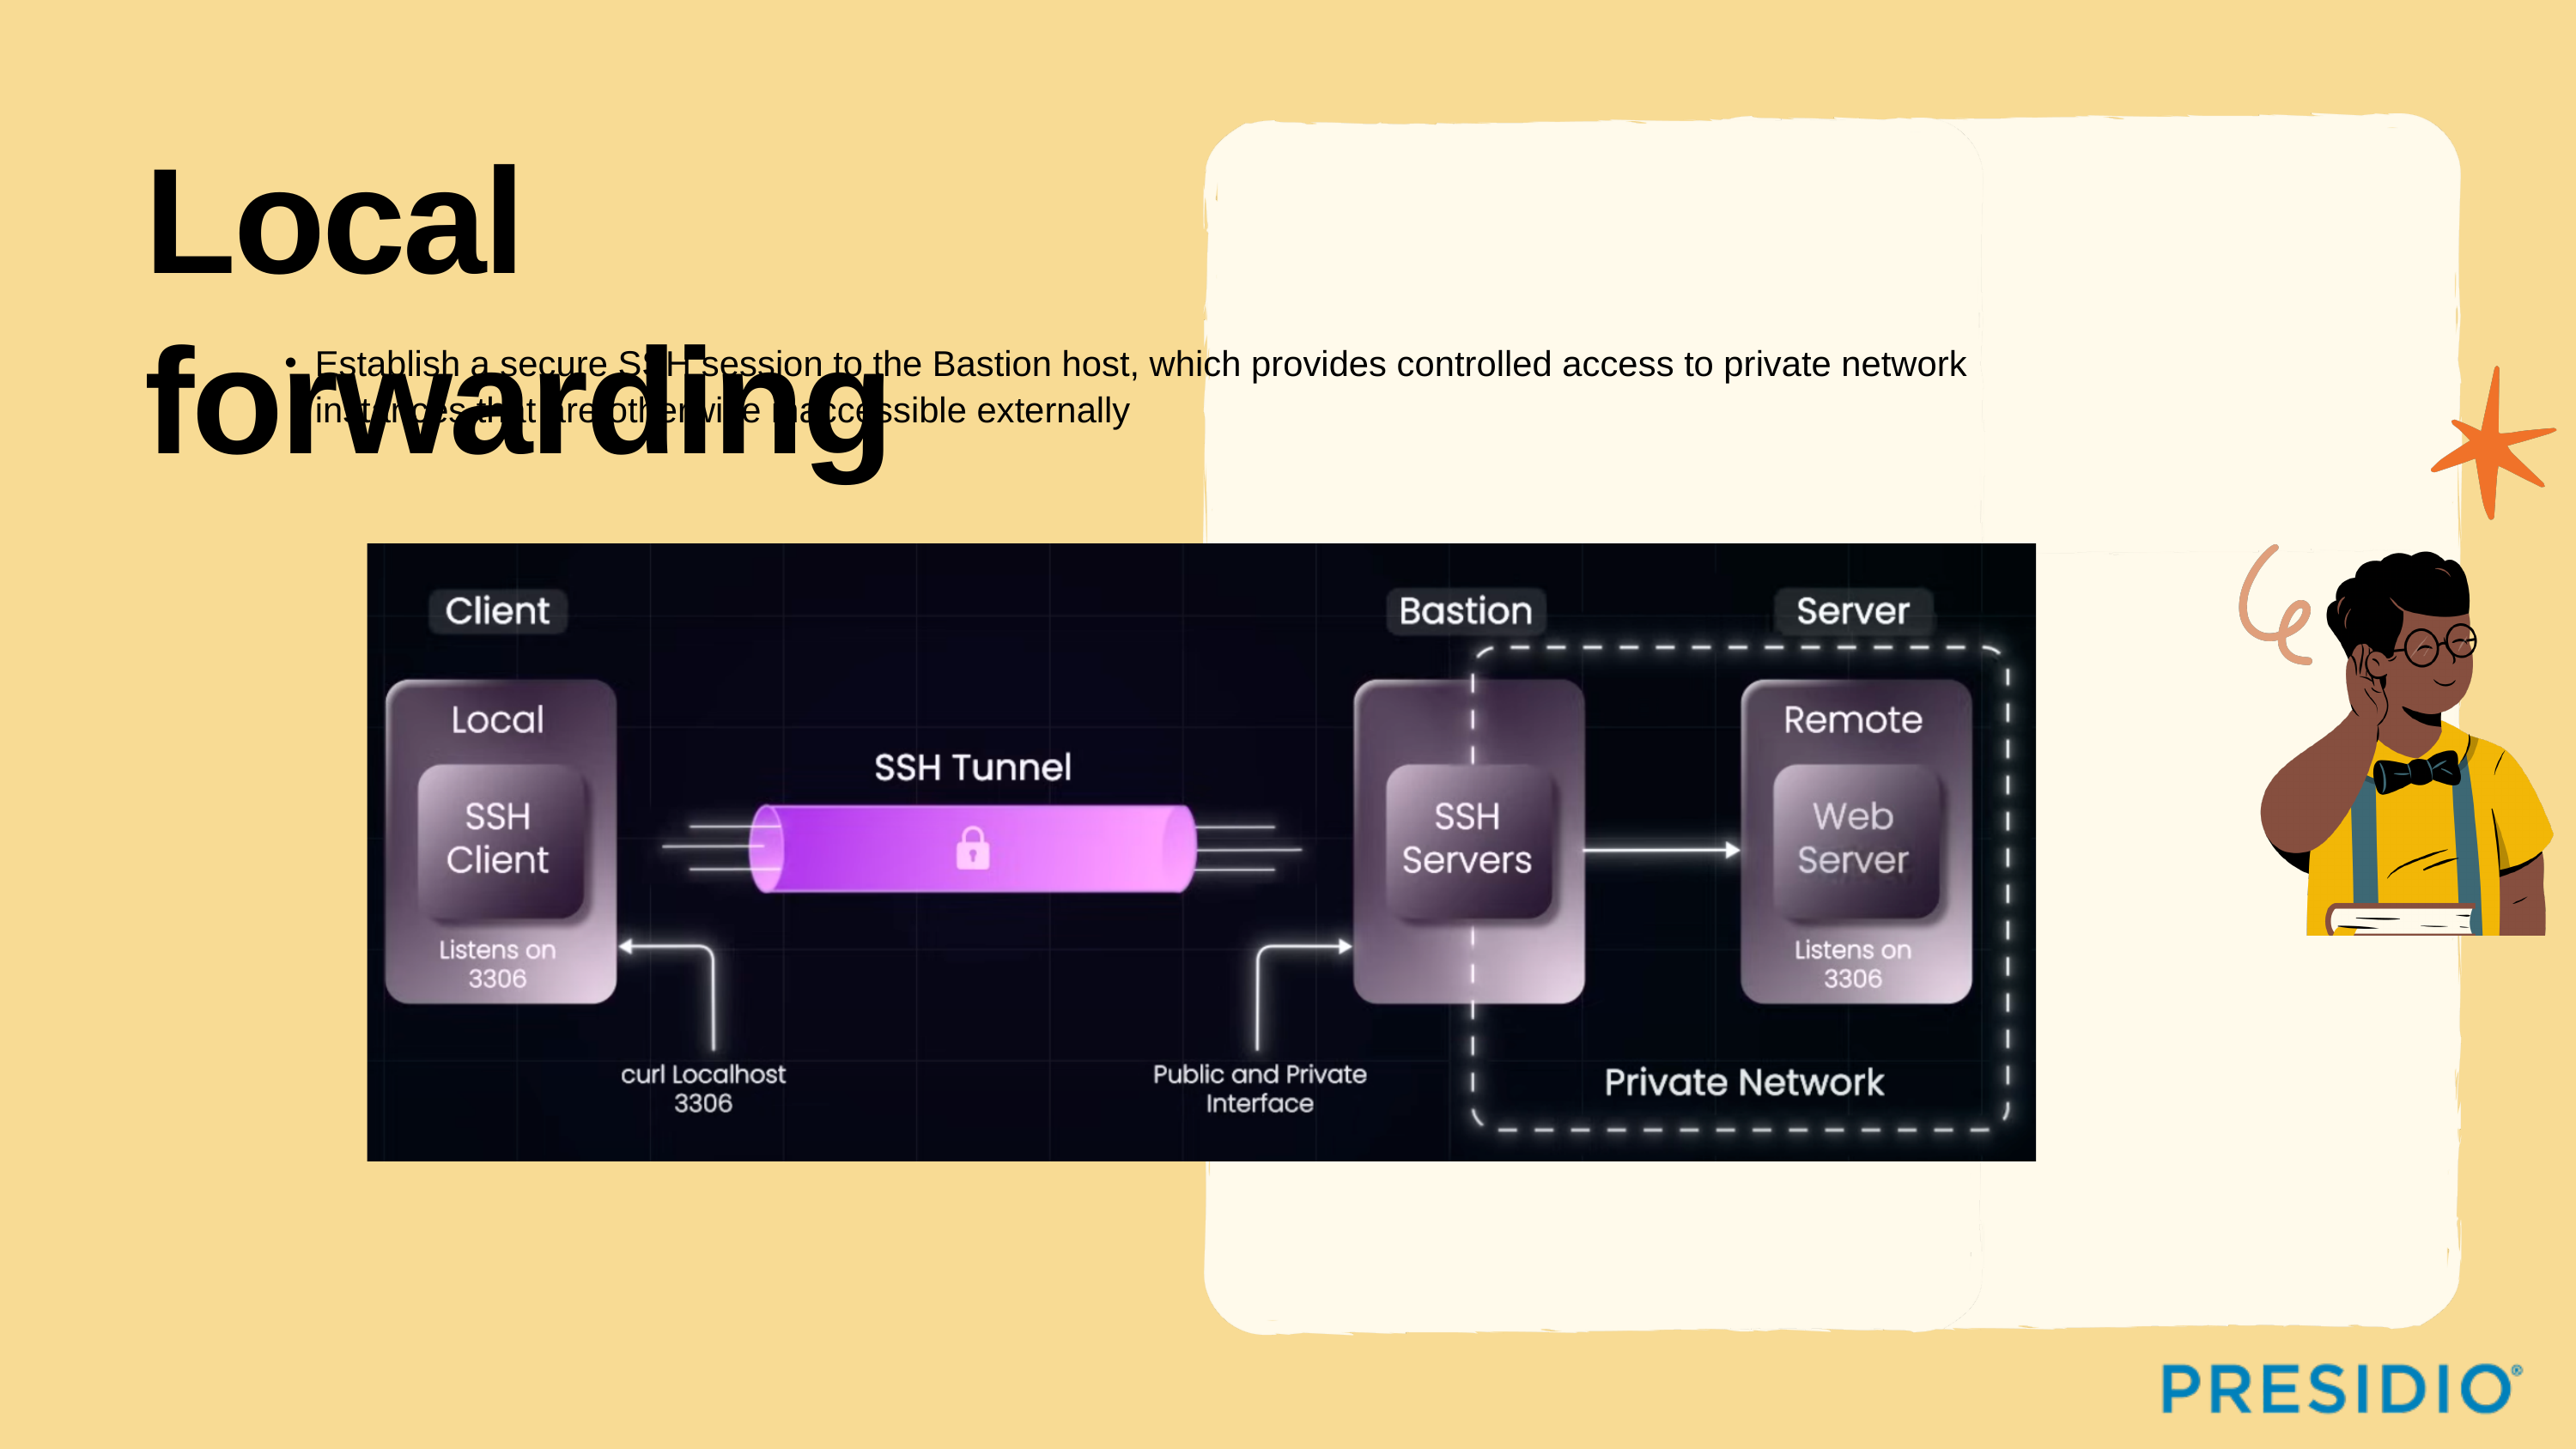

Local forwarding
Establish a secure SSH session to the Bastion host, which provides controlled access to private network instances that are otherwise inaccessible externally